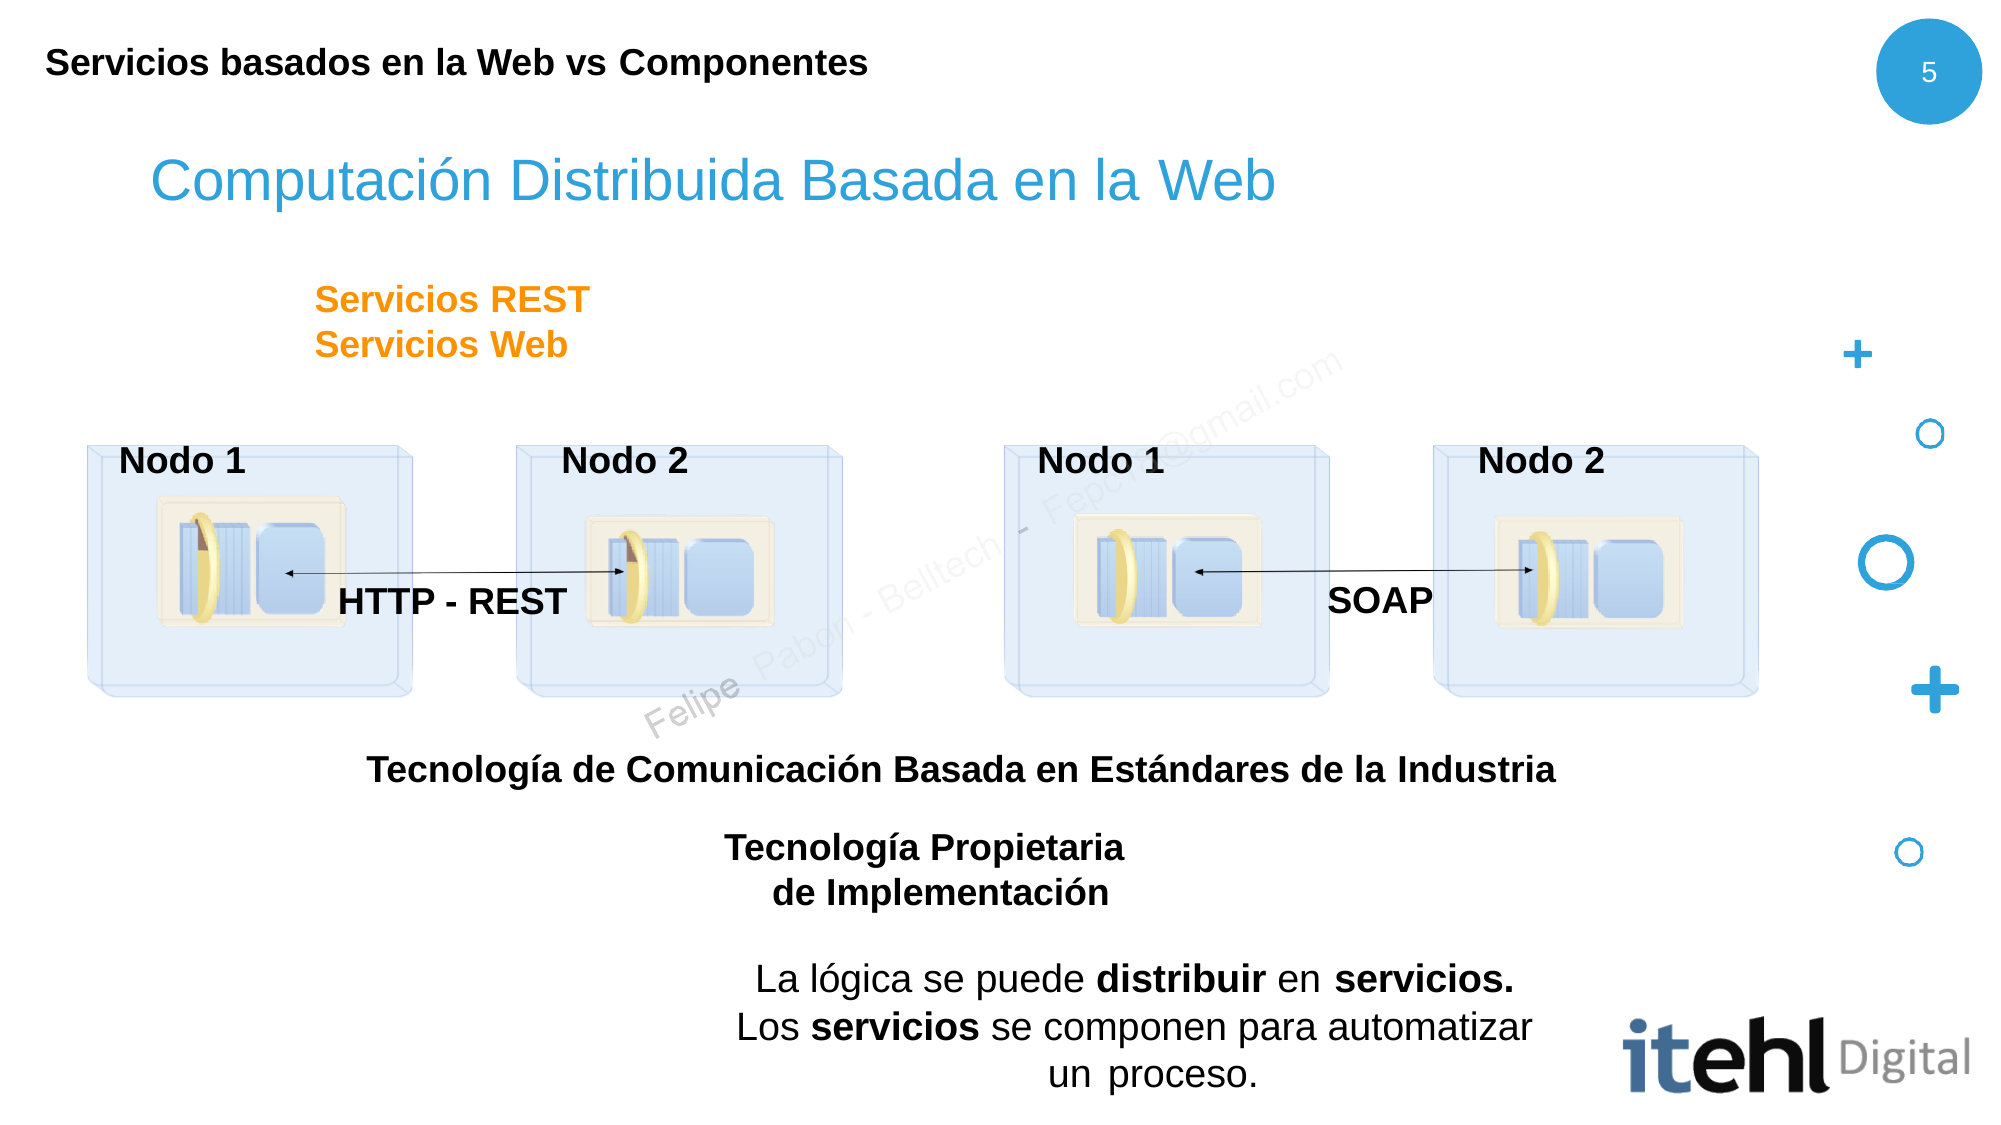

Servicios basados en la Web vs Componentes
5
# Computación Distribuida Basada en la Web
Servicios REST	Servicios Web

Nodo 1	Nodo 2	Nodo 1	Nodo 2

SOAP
HTTP - REST

Tecnología de Comunicación Basada en Estándares de la Industria
Tecnología Propietaria  de Implementación

La lógica se puede distribuir en servicios.
Los servicios se componen para automatizar un proceso.